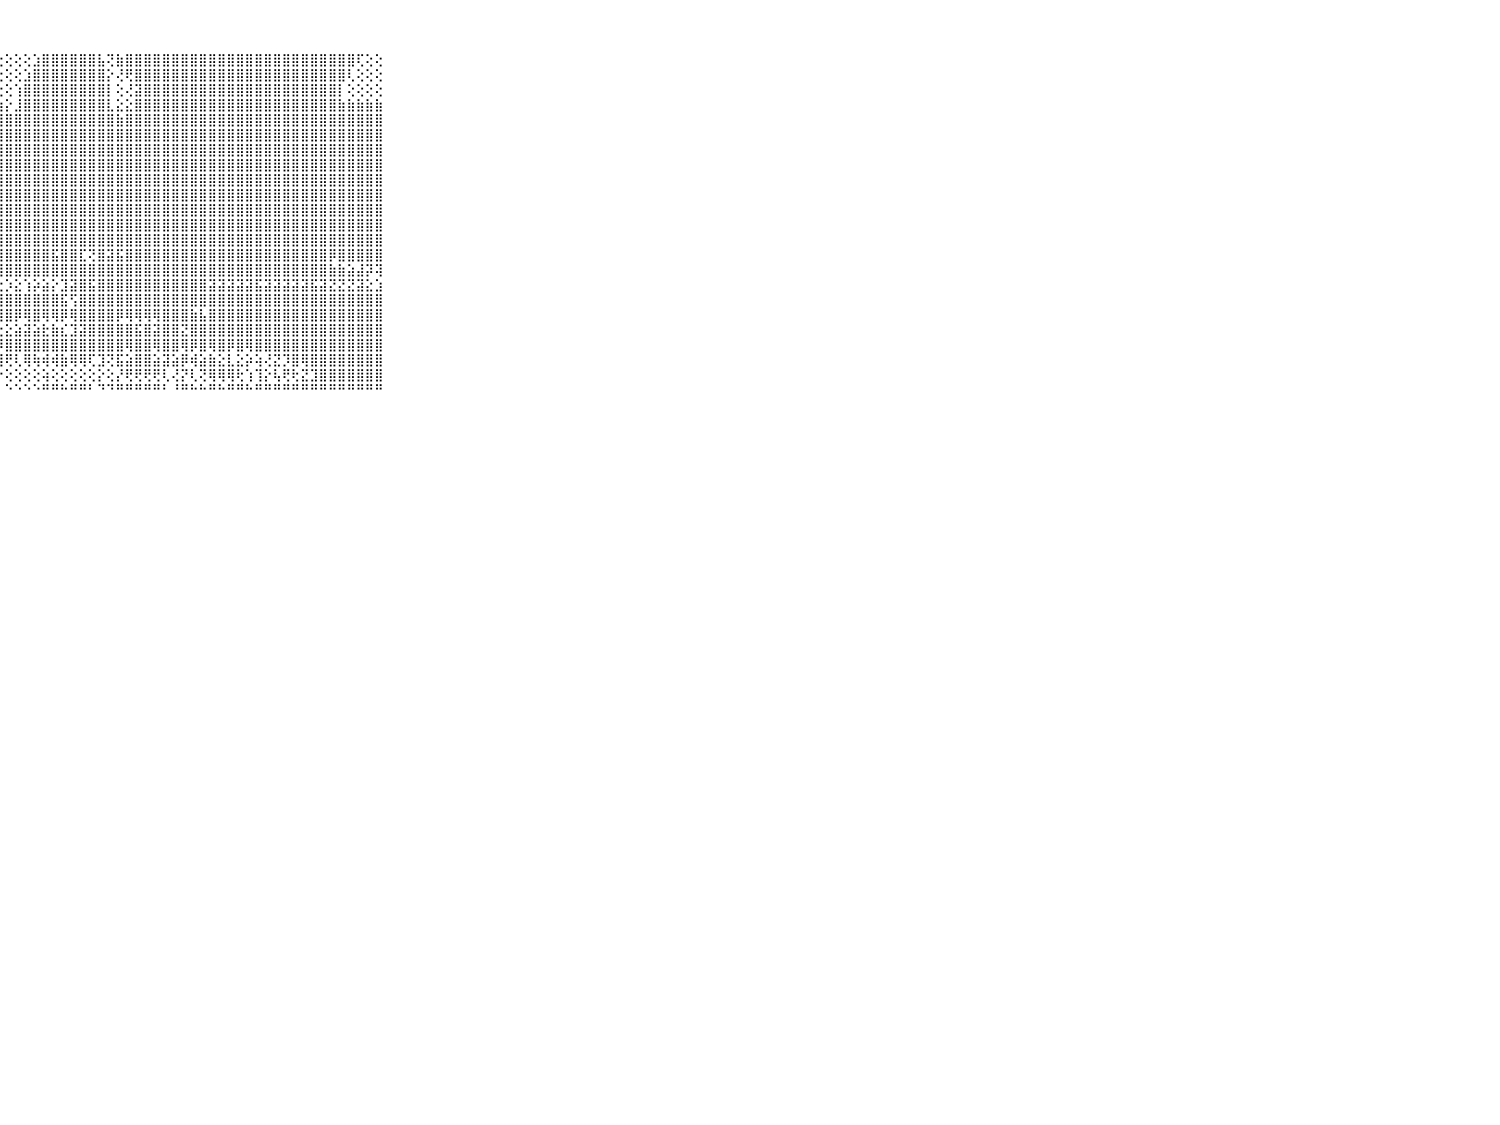

⠀⠀⠀⠀⠀⠀⠀⠀⠀⠀⠀⢸⣿⣿⣿⣿⣿⣿⣿⣿⣿⣿⣿⣿⢏⢕⢕⢕⢕⢕⢕⣱⣿⣿⣿⣿⣿⣿⣧⢝⣷⣿⣿⣿⣿⣿⣿⣿⣿⣿⣿⣿⣿⣿⣿⣿⣿⣿⣿⣿⣿⣿⣿⣿⣿⣿⢏⢕⢕⠀⠀⠀⠀⠀⠀⠀⠀⠀⠀⠀⠀
⠀⠀⠀⠀⠀⠀⠀⠀⠀⠀⠀⢸⣿⣿⣿⣿⣿⣿⣿⣿⣿⣿⣿⢇⢕⢕⢕⢕⢕⢕⣱⣿⣿⣿⣿⣿⣿⣿⣿⡕⢜⢟⣿⣿⣿⣿⣿⣿⣿⣿⣿⣿⣿⣿⣿⣿⣿⣿⣿⣿⣿⣿⣿⣿⣿⢇⢕⢕⢕⠀⠀⠀⠀⠀⠀⠀⠀⠀⠀⠀⠀
⠀⠀⠀⠀⠀⠀⠀⠀⠀⠀⠀⢸⣿⣿⣿⣿⣿⣿⣿⣿⣿⣿⣷⡕⢕⢕⢕⢕⢕⢱⣿⣿⣿⣿⣿⣿⣿⣿⣿⡇⢕⢜⣽⣿⣿⣿⣿⣿⣿⣿⣿⣿⣿⣿⣿⣿⣿⣿⣿⣿⣿⣿⣿⣿⡇⢕⢕⢕⢕⠀⠀⠀⠀⠀⠀⠀⠀⠀⠀⠀⠀
⠀⠀⠀⠀⠀⠀⠀⠀⠀⠀⠀⢸⣿⣿⣿⣿⣿⣿⣿⣿⣿⣿⣿⣷⣵⣵⣵⣵⡕⣸⣿⣿⣿⣿⣿⣿⣿⣿⣿⣇⣕⣕⣿⣿⣿⣿⣿⣿⣿⣿⣿⣿⣿⣿⣿⣿⣿⣿⣿⣿⣿⣿⣿⣿⣷⣷⣷⣷⣷⠀⠀⠀⠀⠀⠀⠀⠀⠀⠀⠀⠀
⠀⠀⠀⠀⠀⠀⠀⠀⠀⠀⠀⢸⣿⣿⣿⣿⣿⣿⣿⣿⣿⣿⣿⣿⣿⣿⣿⣿⣿⣿⣿⣿⣿⣿⣿⣿⣿⣿⣿⣿⣷⣿⣿⣿⣿⣿⣿⣿⣿⣿⣿⣿⣿⣿⣿⣿⣿⣿⣿⣿⣿⣿⣿⣿⣿⣿⣿⣿⣿⠀⠀⠀⠀⠀⠀⠀⠀⠀⠀⠀⠀
⠀⠀⠀⠀⠀⠀⠀⠀⠀⠀⠀⢸⣿⣿⣿⣿⣿⣿⣿⣿⣿⣿⣿⣿⣿⣿⣿⣿⣿⣿⣿⣿⣿⣿⣿⣿⣿⣿⣿⣿⣿⣿⣿⣿⣿⣿⣿⣿⣿⣿⣿⣿⣿⣿⣿⣿⣿⣿⣿⣿⣿⣿⣿⣿⣿⣿⣿⣿⣿⠀⠀⠀⠀⠀⠀⠀⠀⠀⠀⠀⠀
⠀⠀⠀⠀⠀⠀⠀⠀⠀⠀⠀⢸⣿⣿⣿⣿⣿⣿⣿⣿⣿⣿⣿⣿⣿⣿⣿⣿⣿⣿⣿⣿⣿⣿⣿⣿⣿⣿⣿⣿⣿⣿⣿⣿⣿⣿⣿⣿⣿⣿⣿⣿⣿⣿⣿⣿⣿⣿⣿⣿⣿⣿⣿⣿⣿⣿⣿⣿⣿⠀⠀⠀⠀⠀⠀⠀⠀⠀⠀⠀⠀
⠀⠀⠀⠀⠀⠀⠀⠀⠀⠀⠀⢸⣿⣿⣿⣿⣿⣿⣿⣿⣿⣿⣿⣿⣿⣿⣿⣿⣿⣿⣿⣿⣿⣿⣿⣿⣿⣿⣿⣿⣿⣿⣿⣿⣿⣿⣿⣿⣿⣿⣿⣿⣿⣿⣿⣿⣿⣿⣿⣿⣿⣿⣿⣿⣿⣿⣿⣿⣿⠀⠀⠀⠀⠀⠀⠀⠀⠀⠀⠀⠀
⠀⠀⠀⠀⠀⠀⠀⠀⠀⠀⠀⠁⢝⢝⢝⢝⣟⣿⣿⣿⣿⣿⣿⣿⣿⣿⣿⣿⣿⣿⣿⣿⣿⣿⣿⣿⣿⣿⣿⣿⣿⣿⣿⣿⣿⣿⣿⣿⣿⣿⣿⣿⣿⣿⣿⣿⣿⣿⣿⣿⣿⣿⣿⣿⣿⣿⣿⣿⣿⠀⠀⠀⠀⠀⠀⠀⠀⠀⠀⠀⠀
⠀⠀⠀⠀⠀⠀⠀⠀⠀⠀⠀⠀⢕⢾⣿⣿⣿⣿⣿⣿⣿⣿⣿⣿⣿⣿⣿⣿⣿⣿⣿⣿⣿⣿⣿⣿⣿⣿⣿⣿⣿⣿⣿⣿⣿⣿⣿⣿⣿⣿⣿⣿⣿⣿⣿⣿⣿⣿⣿⣿⣿⣿⣿⣿⣿⣿⣿⣿⣿⠀⠀⠀⠀⠀⠀⠀⠀⠀⠀⠀⠀
⠀⠀⠀⠀⠀⠀⠀⠀⠀⠀⠀⢄⣱⣼⣿⣿⣿⣿⣿⣿⣿⣿⣿⣿⣿⣿⣿⣿⣿⣿⣿⣿⣿⣿⣿⣿⣿⣿⣿⣿⣿⣿⣿⣿⣿⣿⣿⣿⣿⣿⣿⣿⣿⣿⣿⣿⣿⣿⣿⣿⣿⣿⣿⣿⣿⣿⣿⣿⣿⠀⠀⠀⠀⠀⠀⠀⠀⠀⠀⠀⠀
⠀⠀⠀⠀⠀⠀⠀⠀⠀⠀⠀⠀⢜⣿⣿⣿⣿⣿⣿⣿⣿⣿⣿⣿⣿⣿⣿⣿⣿⣿⣿⣿⣿⣿⣿⣿⣿⣿⣿⣿⣿⣿⣿⣿⣿⣿⣿⣿⣿⣿⣿⣿⣿⣿⣿⣿⣿⣿⣿⣿⣿⣿⣿⣿⣿⣿⣿⣿⣿⠀⠀⠀⠀⠀⠀⠀⠀⠀⠀⠀⠀
⠀⠀⠀⠀⠀⠀⠀⠀⠀⠀⠀⢐⢸⣿⣿⣿⣿⣿⣿⣿⣿⣿⣿⣿⣿⣿⣿⣿⣿⣿⣿⣿⣿⣿⣿⣿⣿⣿⣿⣿⣿⣿⣿⣿⣿⣿⣿⣿⣿⣿⣿⣿⣿⣿⣿⣿⣿⣿⣿⣿⣿⣿⣿⣿⣿⣿⣿⣿⣿⠀⠀⠀⠀⠀⠀⠀⠀⠀⠀⠀⠀
⠀⠀⠀⠀⠀⠀⠀⠀⠀⠀⠀⢱⣷⢷⣗⣞⢟⢟⢻⢿⣿⣿⣿⣿⣿⣿⣿⣿⣿⣿⣿⣿⣿⣯⣿⣿⣏⢝⣿⣽⣯⣿⣿⣿⣿⣿⣿⣿⣿⣿⣿⣿⣿⣿⣿⣿⣿⣿⣿⣿⣿⣿⣿⡿⣿⣿⣿⣿⣿⠀⠀⠀⠀⠀⠀⠀⠀⠀⠀⠀⠀
⠀⠀⠀⠀⠀⠀⠀⠀⠀⠀⠀⠁⢕⢾⣿⣿⣿⣷⣾⣯⢝⢕⢜⢳⣿⣿⣿⣿⣿⣿⣿⣿⣿⣿⣿⣿⣿⣿⣿⣿⣿⣿⣿⣿⣿⣿⣿⣿⣿⣿⣿⣿⣿⣿⣿⣿⣿⣿⣿⣿⣿⣿⣿⣷⣷⣵⣼⡽⢽⠀⠀⠀⠀⠀⠀⠀⠀⠀⠀⠀⠀
⠀⠀⠀⠀⠀⠀⠀⠀⠀⠀⠀⢄⢕⢕⢕⡕⢕⢕⢕⣕⡕⡵⣵⣕⢵⣱⣕⣕⡱⣕⢱⡵⣵⡕⣹⣽⣿⣯⣿⣿⣿⣿⣿⣿⣿⣿⣿⣿⣿⣿⣽⣽⣽⣽⣽⣯⣽⣽⣽⣽⣽⣯⣽⣝⣝⣝⣽⣕⣱⠀⠀⠀⠀⠀⠀⠀⠀⠀⠀⠀⠀
⠀⠀⠀⠀⠀⠀⠀⠀⠀⠀⠀⢕⡱⣽⣷⣷⣾⣿⣿⣿⣾⣿⢿⣿⣿⣿⣿⣿⣿⣿⣿⣿⣿⣿⣯⢫⣿⣿⣿⣿⣿⣿⣿⣿⣿⣿⣿⣿⣿⣿⣿⣿⣿⣿⣿⣿⣿⣿⣿⣿⣿⣿⣿⣿⣿⣿⣿⣿⣿⠀⠀⠀⠀⠀⠀⠀⠀⠀⠀⠀⠀
⠀⠀⠀⠀⠀⠀⠀⠀⠀⠀⠀⢸⡽⢧⡽⣯⡿⣿⢿⢿⣿⣿⣿⢿⢿⢿⣿⢿⣿⡿⢿⣿⢿⢿⡿⢿⣿⣿⣿⣿⡿⢿⢿⢿⢿⣿⣿⣿⣷⣧⣿⣿⣿⣿⣿⣿⣿⣿⣿⣿⣿⣿⣿⣿⣿⣿⣿⣿⣿⠀⠀⠀⠀⠀⠀⠀⠀⠀⠀⠀⠀
⠀⠀⠀⠀⠀⠀⠀⠀⠀⠀⠀⢱⣱⡷⣿⣿⣽⣿⣿⢿⣷⣷⣷⣿⣱⢕⢵⣕⣕⣵⣽⣵⣗⣷⣎⣹⣽⣿⣿⣿⣿⣿⣯⣿⣽⣿⣿⣝⣿⣿⣿⣿⣿⣿⣿⣿⣿⣿⣿⣿⣿⣿⣿⣿⣿⣿⣿⣿⣿⠀⠀⠀⠀⠀⠀⠀⠀⠀⠀⠀⠀
⠀⠀⠀⠀⠀⠀⠀⠀⠀⠀⠀⢱⣿⣿⣿⣿⣿⣷⣿⣿⣿⣿⣿⣿⢿⣿⣟⡿⣿⣿⣿⣿⣿⣿⣿⣿⣿⣿⣿⣿⣿⢿⣿⣿⢿⣿⣿⢿⡿⣿⢿⣿⡿⣿⢿⣿⣿⣿⣿⣿⣿⣿⣿⣿⣿⣿⣿⣿⣿⠀⠀⠀⠀⠀⠀⠀⠀⠀⠀⠀⠀
⠀⠀⠀⠀⠀⠀⠀⠀⠀⠀⠀⢕⢺⣷⡿⢿⢿⣿⡷⢾⢟⡿⢵⡗⢿⡜⢺⣾⢟⢇⢿⢷⢾⢾⣷⢿⢿⢏⣹⢝⣯⣵⣿⣿⣵⣽⣵⡿⢾⣵⣷⣕⣇⣕⡵⢵⢜⣝⡹⣿⢿⣿⣿⣿⣿⣿⣿⣿⣿⠀⠀⠀⠀⠀⠀⠀⠀⠀⠀⠀⠀
⠀⠀⠀⠀⠀⠀⠀⠀⠀⠀⠀⢕⢸⢕⢕⢕⢕⢕⢕⢕⢕⢕⢕⢇⢕⢣⢕⡕⢕⢕⢕⢕⢵⢕⢕⢕⢕⢕⡕⢕⡜⢟⢟⢟⢟⢇⢜⡝⢇⢝⢿⢿⢿⢗⢱⢹⡕⢧⢟⢗⣝⣹⣿⣿⣿⣿⣿⣿⣿⠀⠀⠀⠀⠀⠀⠀⠀⠀⠀⠀⠀
⠀⠀⠀⠀⠀⠀⠀⠀⠀⠀⠀⠑⠑⠑⠑⠑⠑⠑⠑⠑⠙⠙⠑⠘⠚⠃⠛⠃⠑⠑⠑⠑⠛⠛⠓⠛⠛⠃⠙⠙⠛⠛⠛⠛⠛⠃⠘⠛⠓⠓⠛⠓⠛⠛⠓⠛⠛⠛⠛⠛⠛⠛⠛⠛⠛⠛⠛⠛⠛⠀⠀⠀⠀⠀⠀⠀⠀⠀⠀⠀⠀